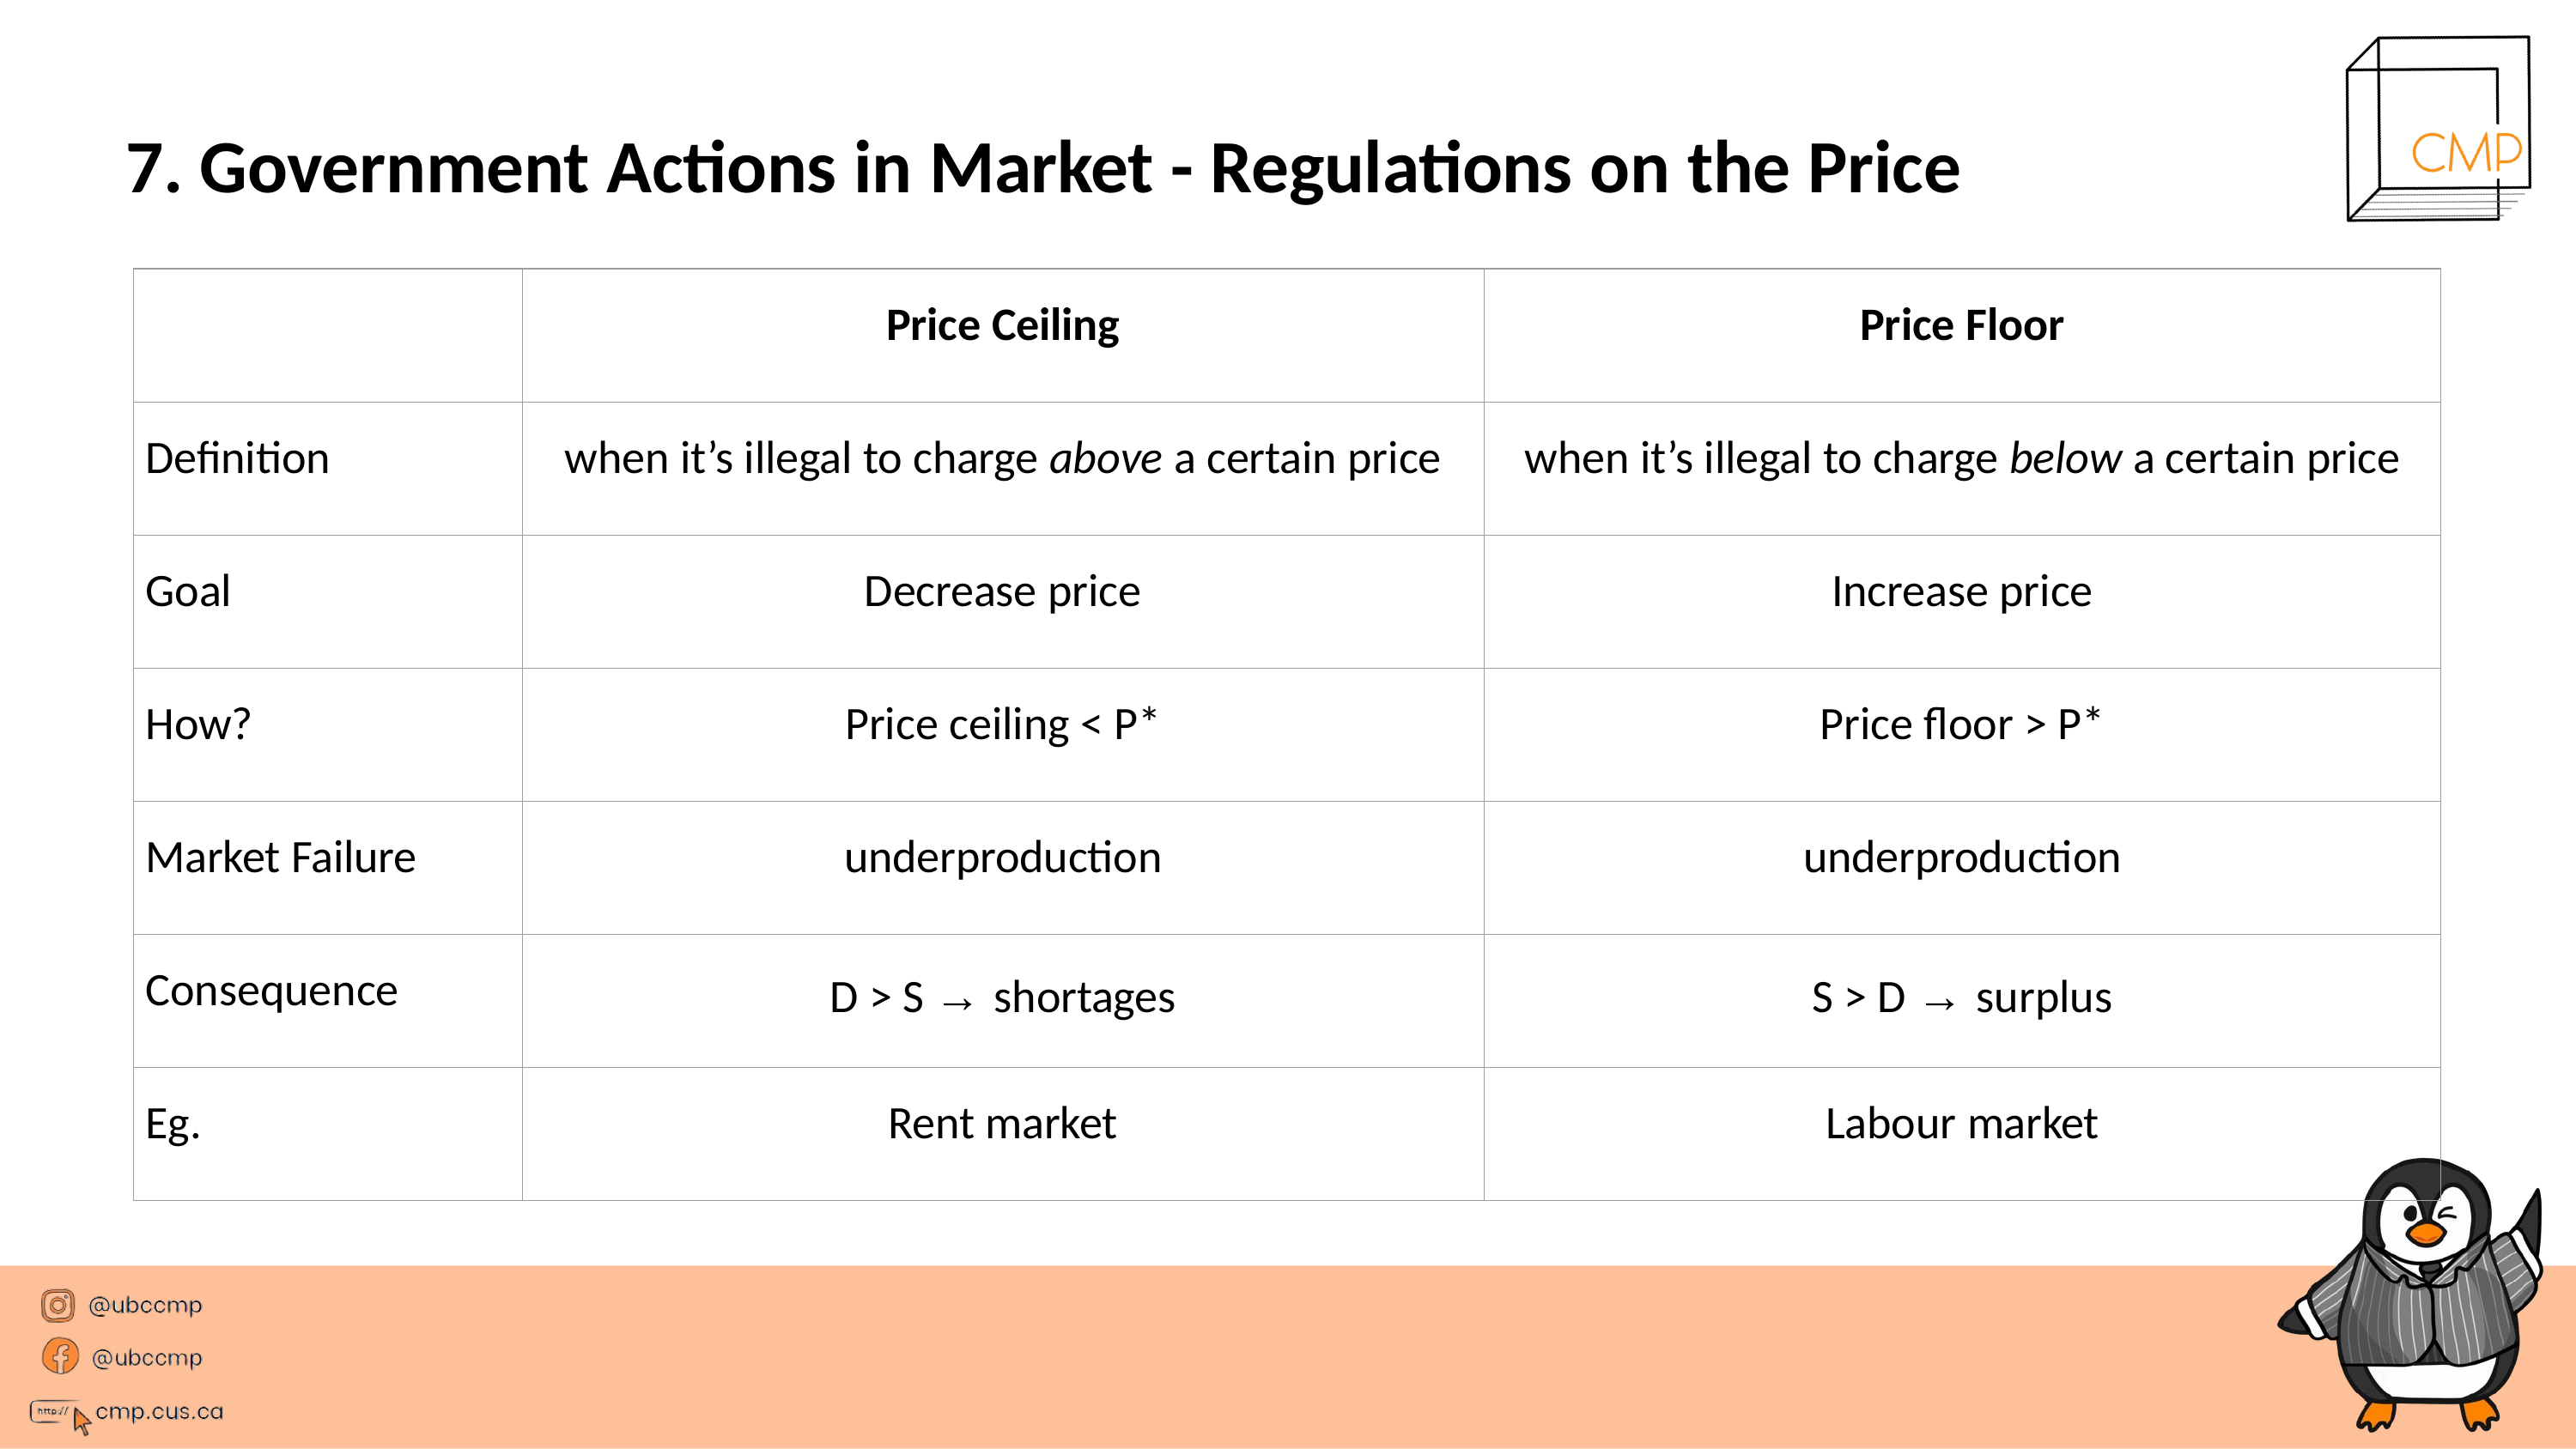

# 7. Government Actions in Market - Regulations on the Price
|  | Price Ceiling | Price Floor |
| --- | --- | --- |
| Definition | when it’s illegal to charge above a certain price | when it’s illegal to charge below a certain price |
| Goal | Decrease price | Increase price |
| How? | Price ceiling < P\* | Price floor > P\* |
| Market Failure | underproduction | underproduction |
| Consequence | D > S → shortages | S > D → surplus |
| Eg. | Rent market | Labour market |